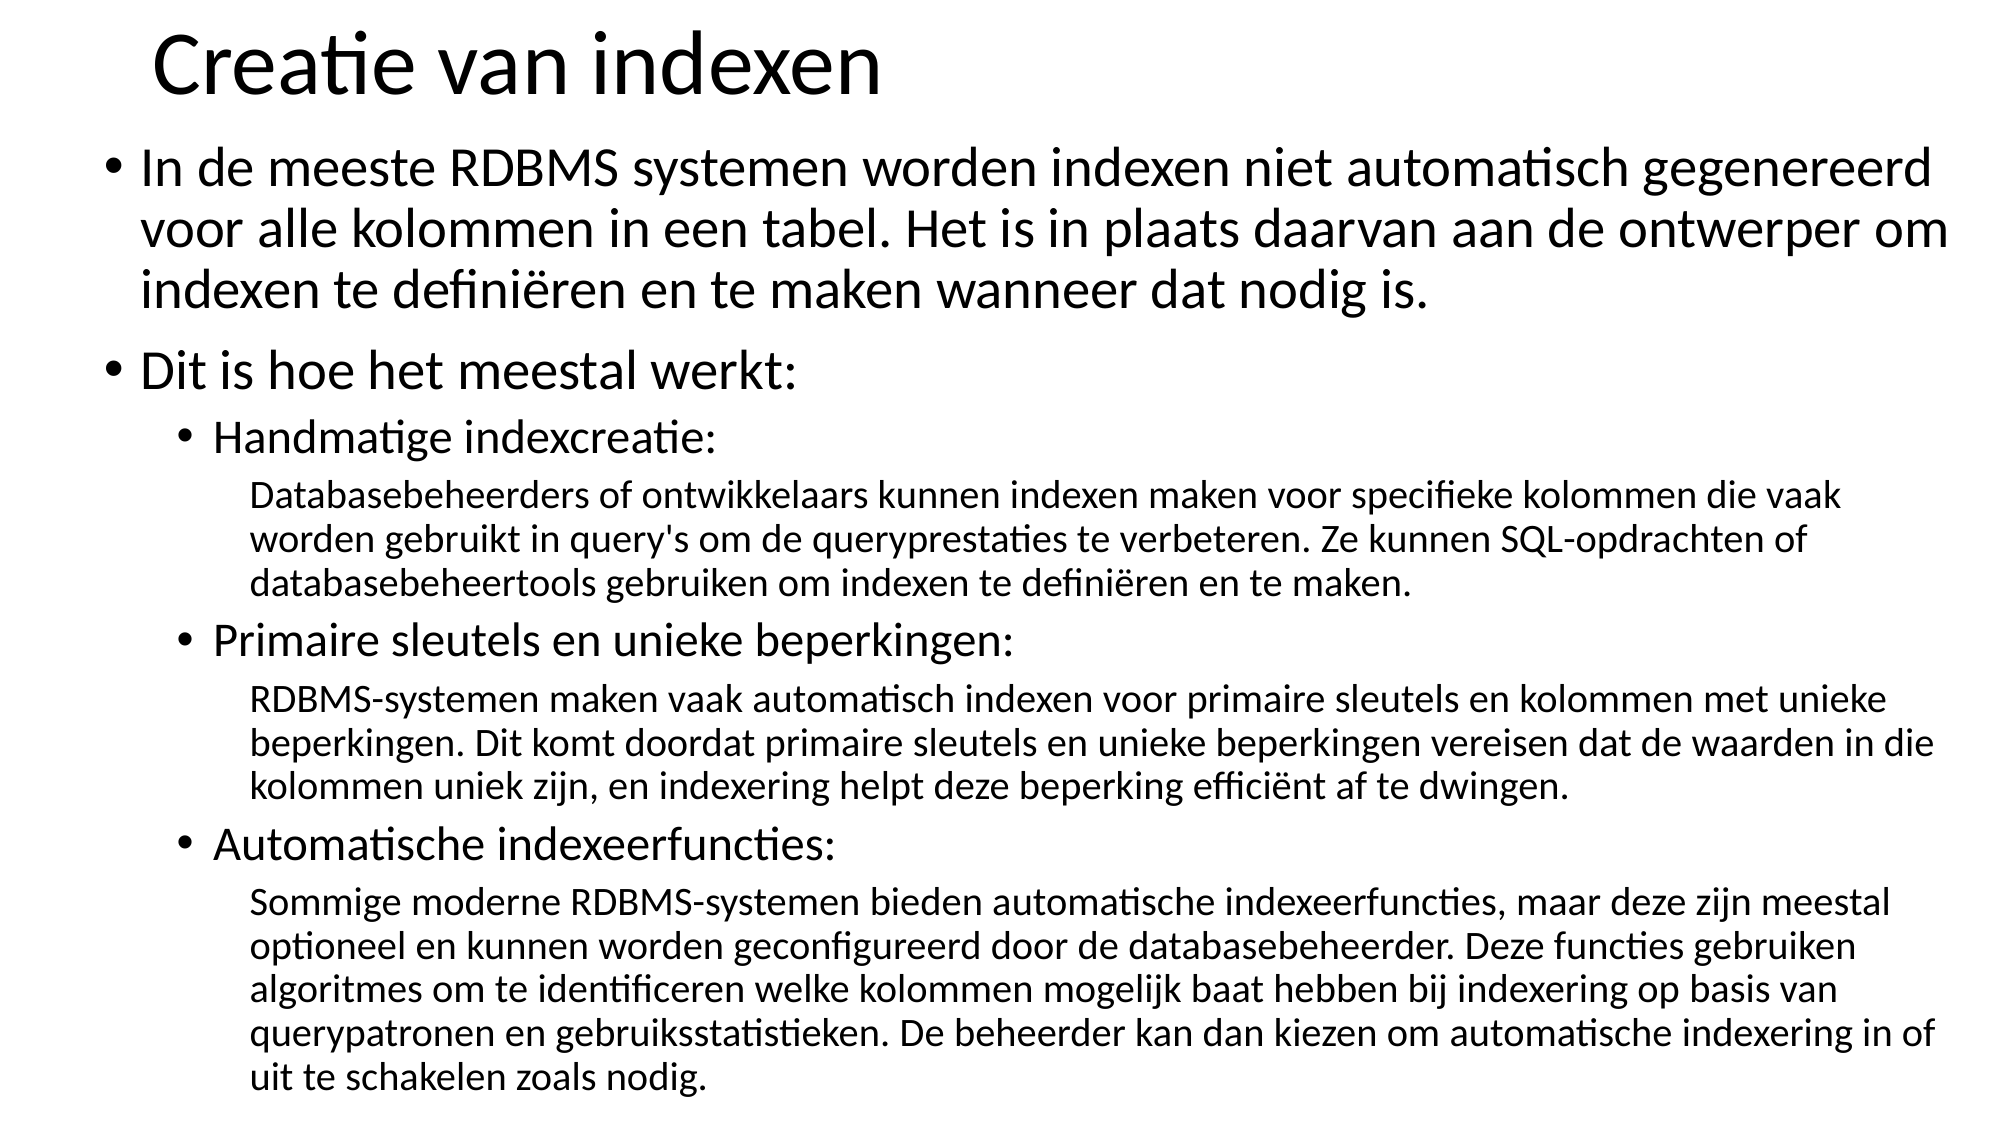

# Creatie van indexen
In de meeste RDBMS systemen worden indexen niet automatisch gegenereerd voor alle kolommen in een tabel. Het is in plaats daarvan aan de ontwerper om indexen te definiëren en te maken wanneer dat nodig is.
Dit is hoe het meestal werkt:
Handmatige indexcreatie:
Databasebeheerders of ontwikkelaars kunnen indexen maken voor specifieke kolommen die vaak worden gebruikt in query's om de queryprestaties te verbeteren. Ze kunnen SQL-opdrachten of databasebeheertools gebruiken om indexen te definiëren en te maken.
Primaire sleutels en unieke beperkingen:
RDBMS-systemen maken vaak automatisch indexen voor primaire sleutels en kolommen met unieke beperkingen. Dit komt doordat primaire sleutels en unieke beperkingen vereisen dat de waarden in die kolommen uniek zijn, en indexering helpt deze beperking efficiënt af te dwingen.
Automatische indexeerfuncties:
Sommige moderne RDBMS-systemen bieden automatische indexeerfuncties, maar deze zijn meestal optioneel en kunnen worden geconfigureerd door de databasebeheerder. Deze functies gebruiken algoritmes om te identificeren welke kolommen mogelijk baat hebben bij indexering op basis van querypatronen en gebruiksstatistieken. De beheerder kan dan kiezen om automatische indexering in of uit te schakelen zoals nodig.